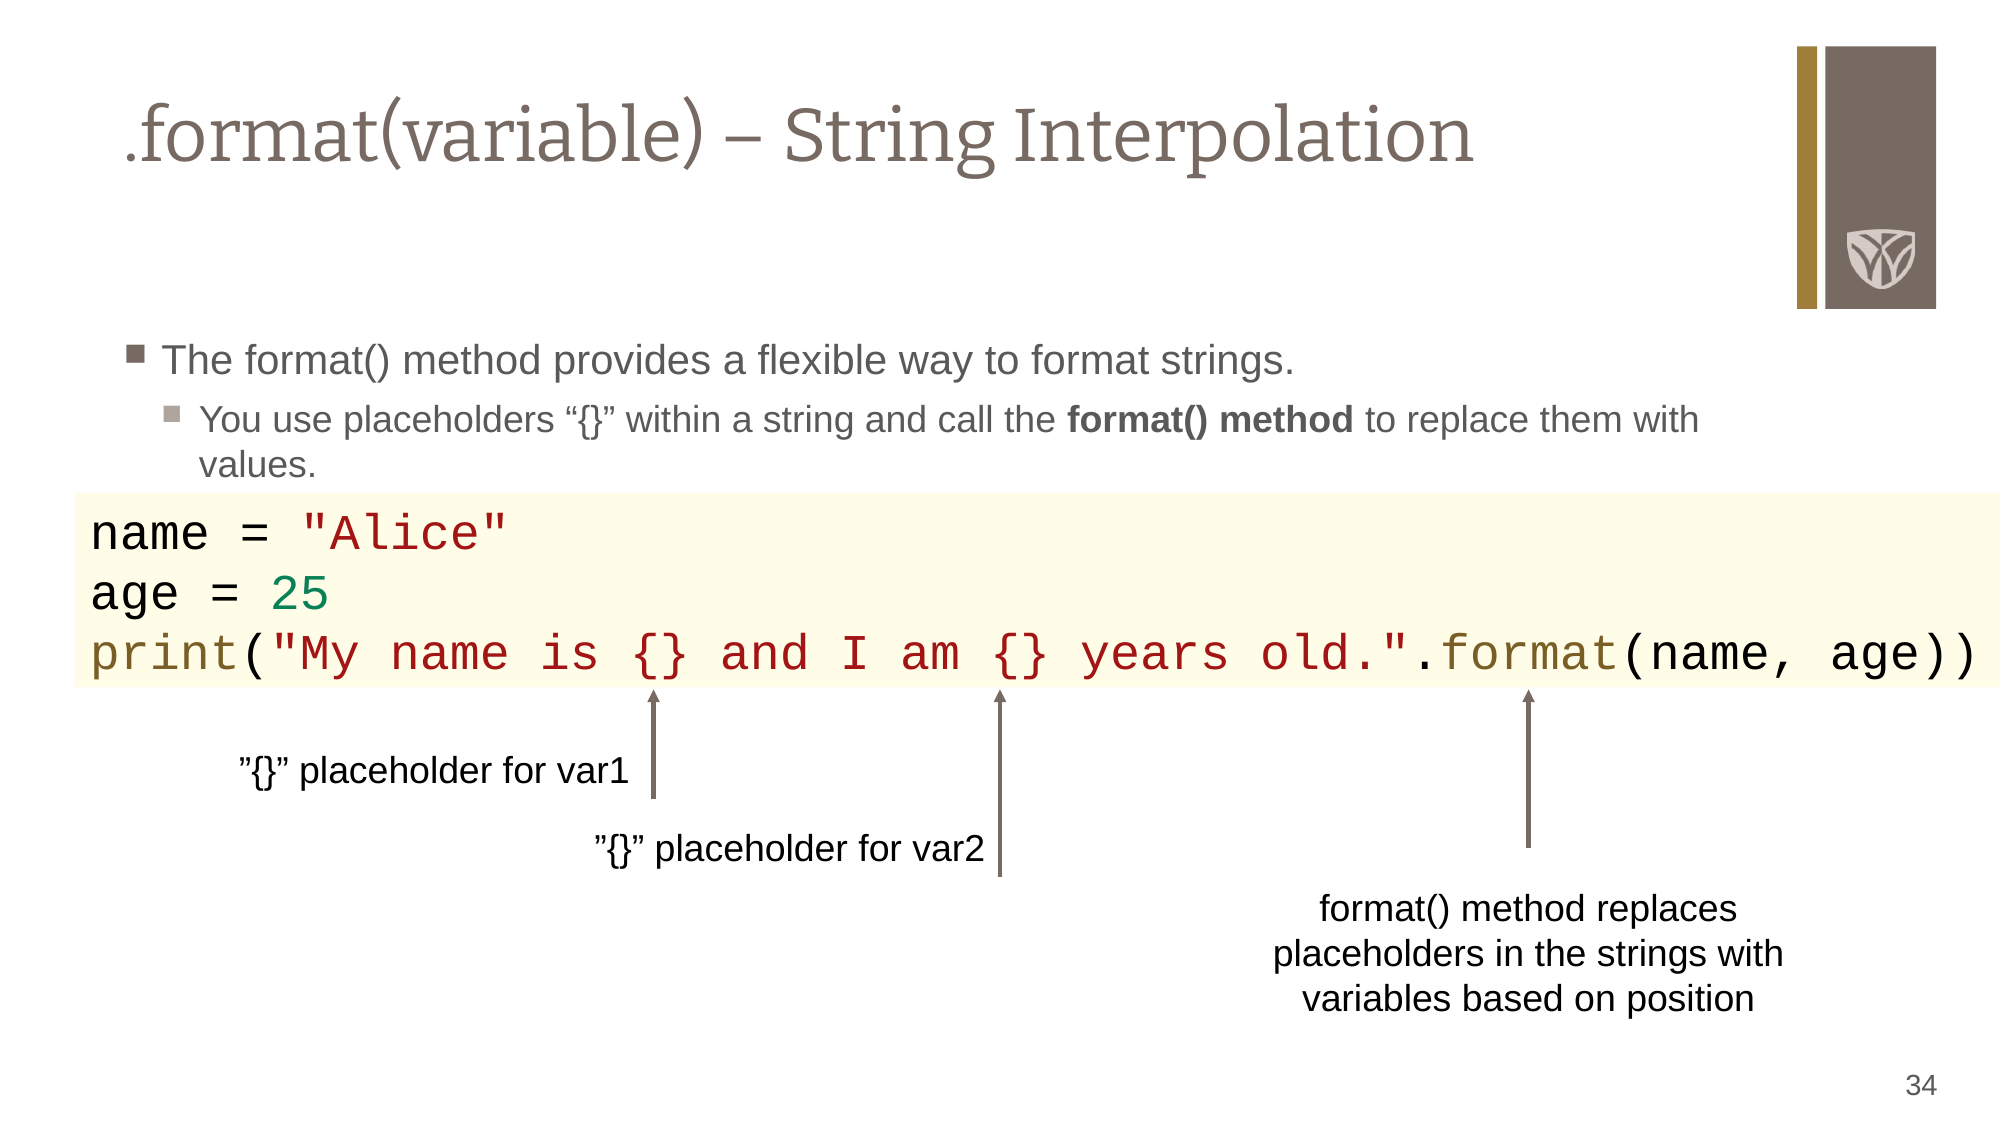

# .format(variable) – String Interpolation
The format() method provides a flexible way to format strings.
You use placeholders “{}” within a string and call the format() method to replace them with values.
name = "Alice"
age = 25
print("My name is {} and I am {} years old.".format(name, age))
”{}” placeholder for var1
”{}” placeholder for var2
format() method replaces placeholders in the strings with variables based on position
34